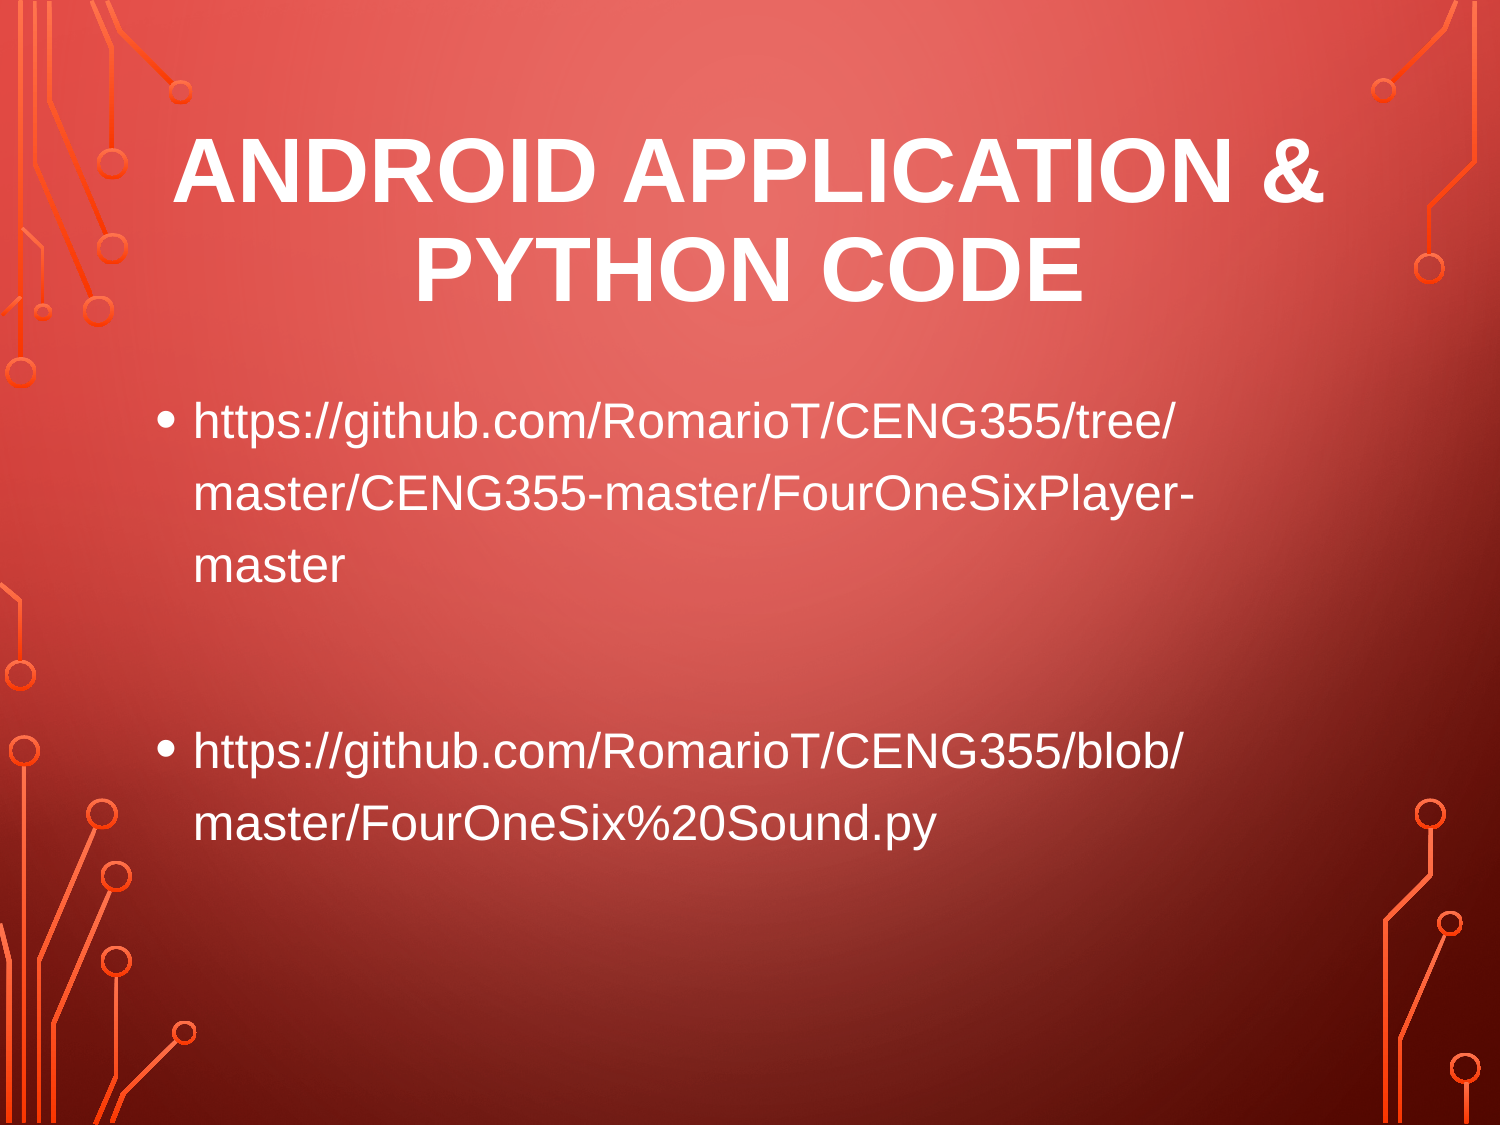

# Android Application & Python Code
https://github.com/RomarioT/CENG355/tree/master/CENG355-master/FourOneSixPlayer-master

https://github.com/RomarioT/CENG355/blob/master/FourOneSix%20Sound.py